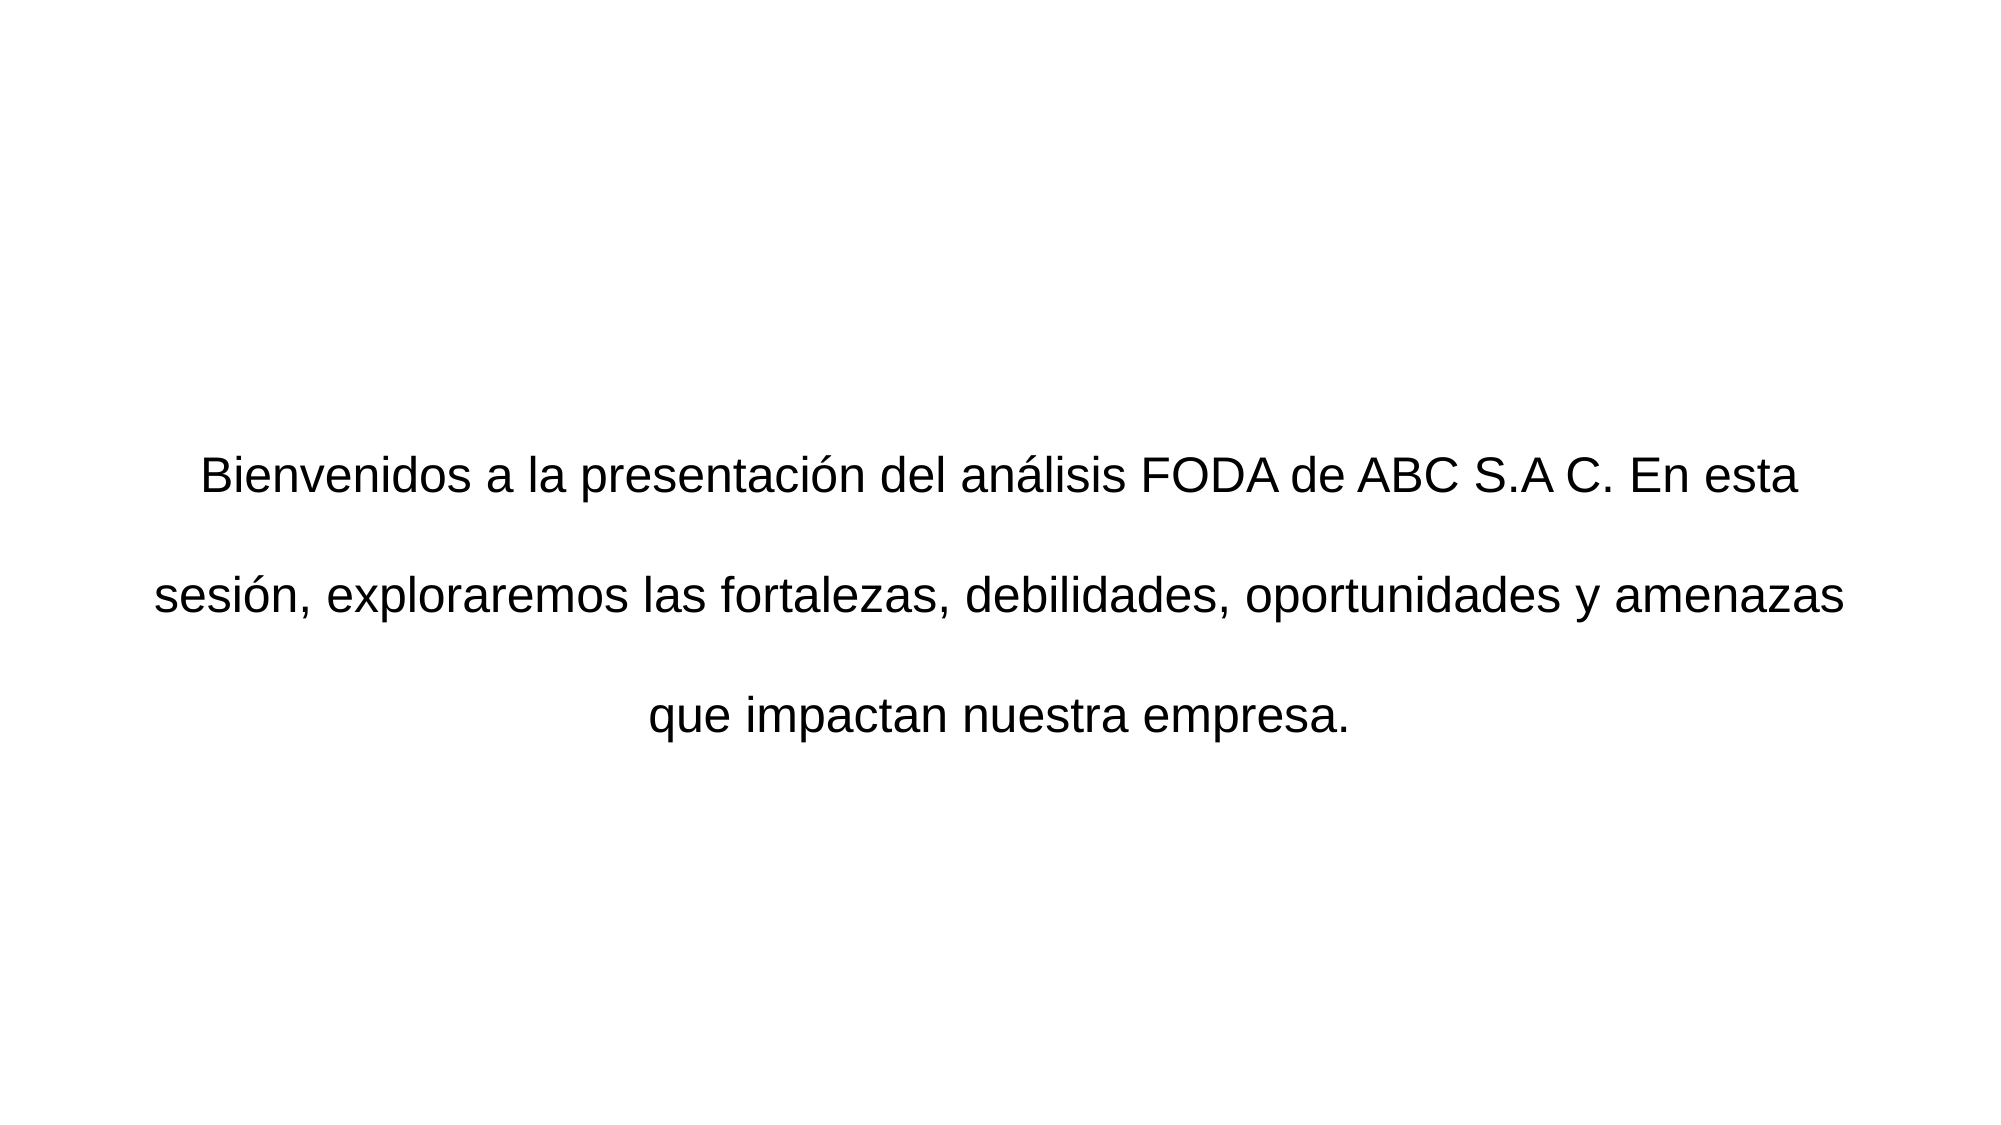

# Bienvenidos a la presentación del análisis FODA de ABC S.A C. En esta sesión, exploraremos las fortalezas, debilidades, oportunidades y amenazas que impactan nuestra empresa.